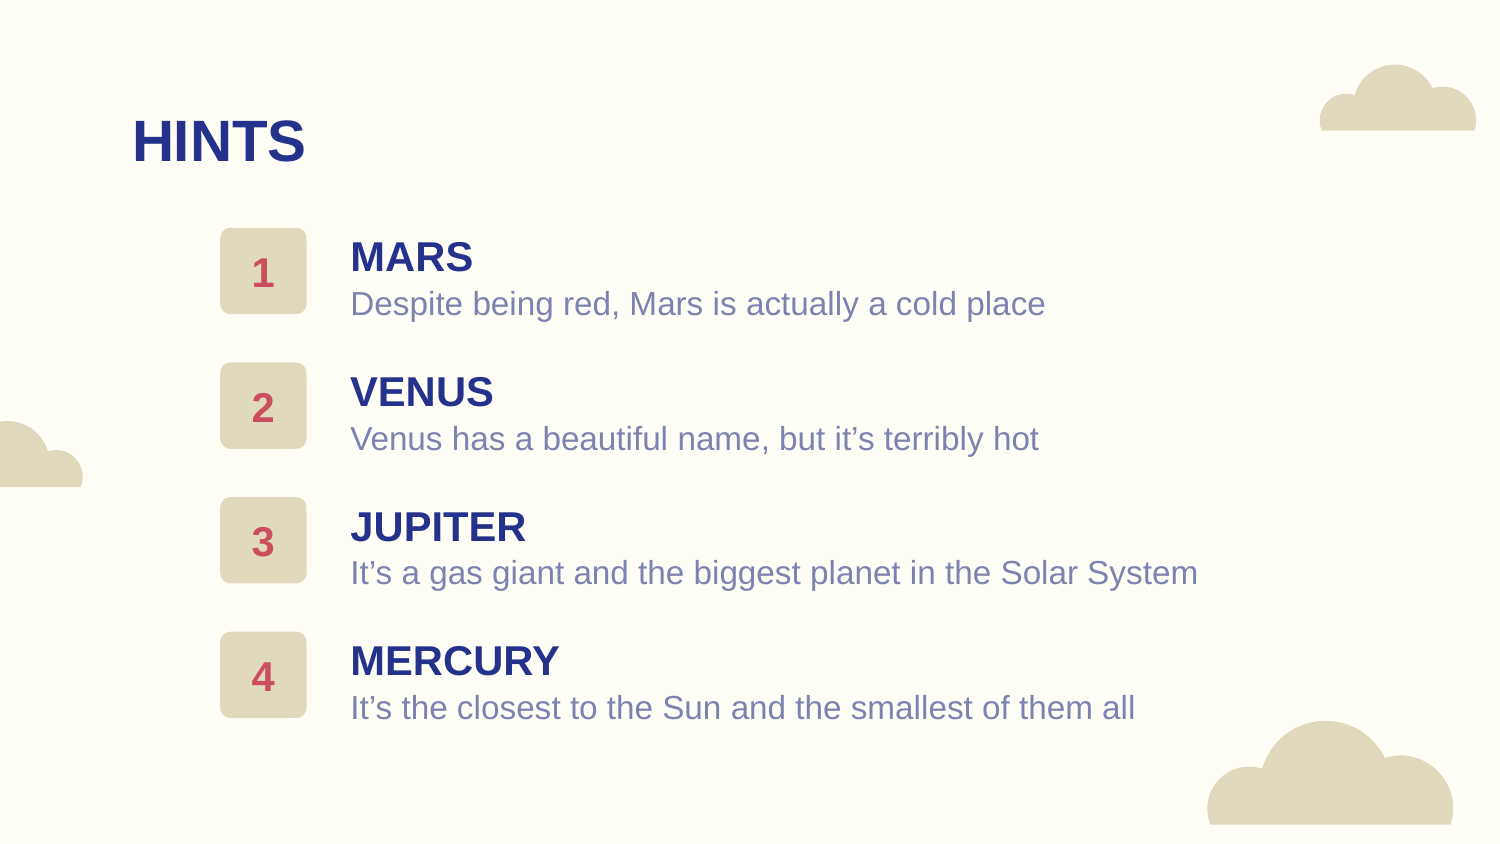

# HINTS
MARS
1
Despite being red, Mars is actually a cold place
VENUS
2
Venus has a beautiful name, but it’s terribly hot
JUPITER
3
It’s a gas giant and the biggest planet in the Solar System
MERCURY
4
It’s the closest to the Sun and the smallest of them all